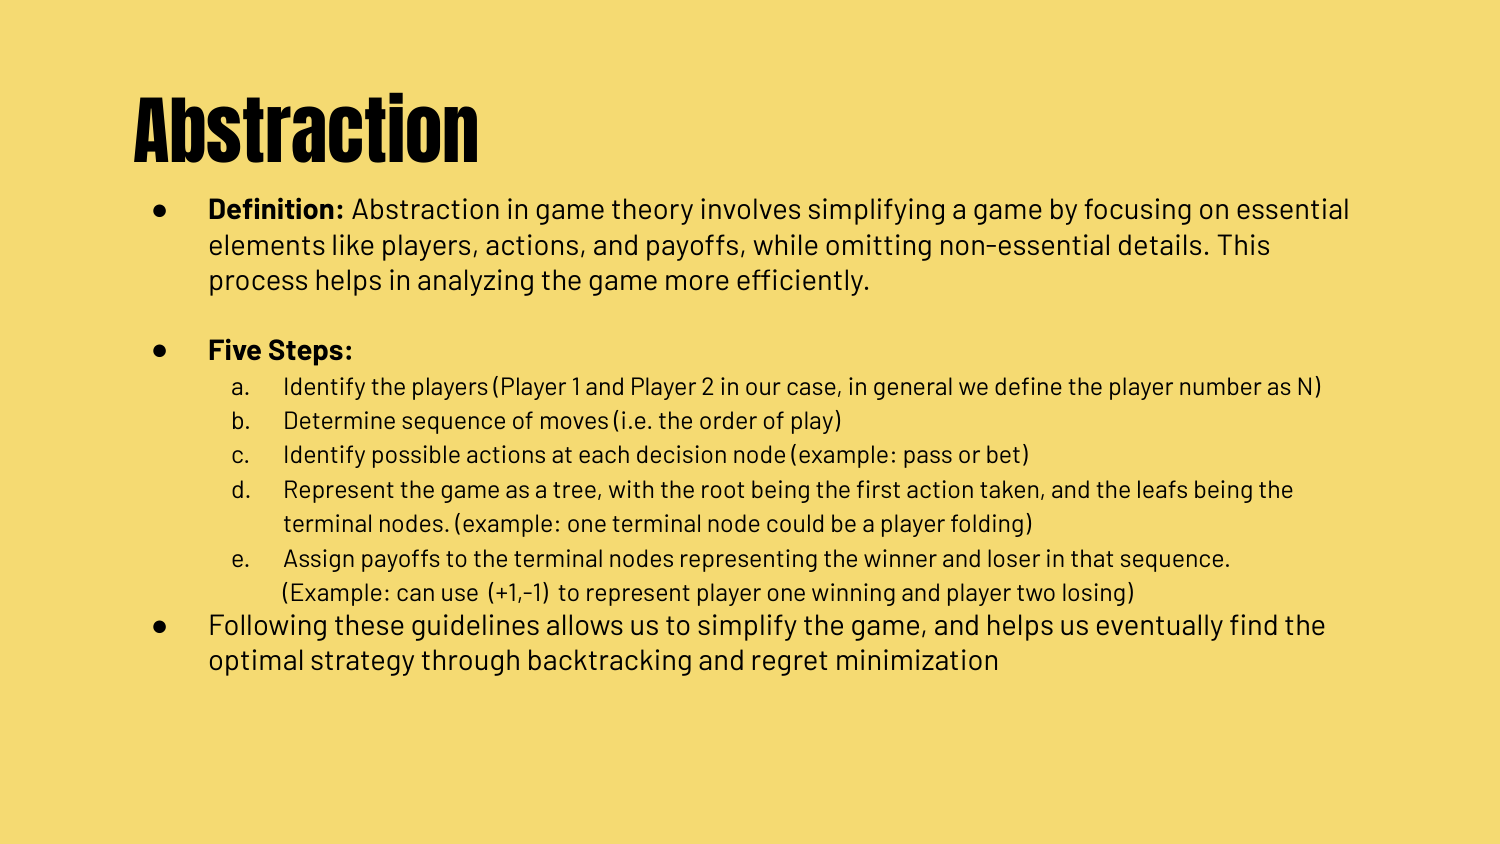

# Abstraction
Definition: Abstraction in game theory involves simplifying a game by focusing on essential elements like players, actions, and payoffs, while omitting non-essential details. This process helps in analyzing the game more efficiently.

Five Steps:
Identify the players (Player 1 and Player 2 in our case, in general we define the player number as N)
Determine sequence of moves (i.e. the order of play)
Identify possible actions at each decision node (example: pass or bet)
Represent the game as a tree, with the root being the first action taken, and the leafs being the terminal nodes. (example: one terminal node could be a player folding)
Assign payoffs to the terminal nodes representing the winner and loser in that sequence.      (Example: can use  (+1,-1)  to represent player one winning and player two losing)
Following these guidelines allows us to simplify the game, and helps us eventually find the optimal strategy through backtracking and regret minimization